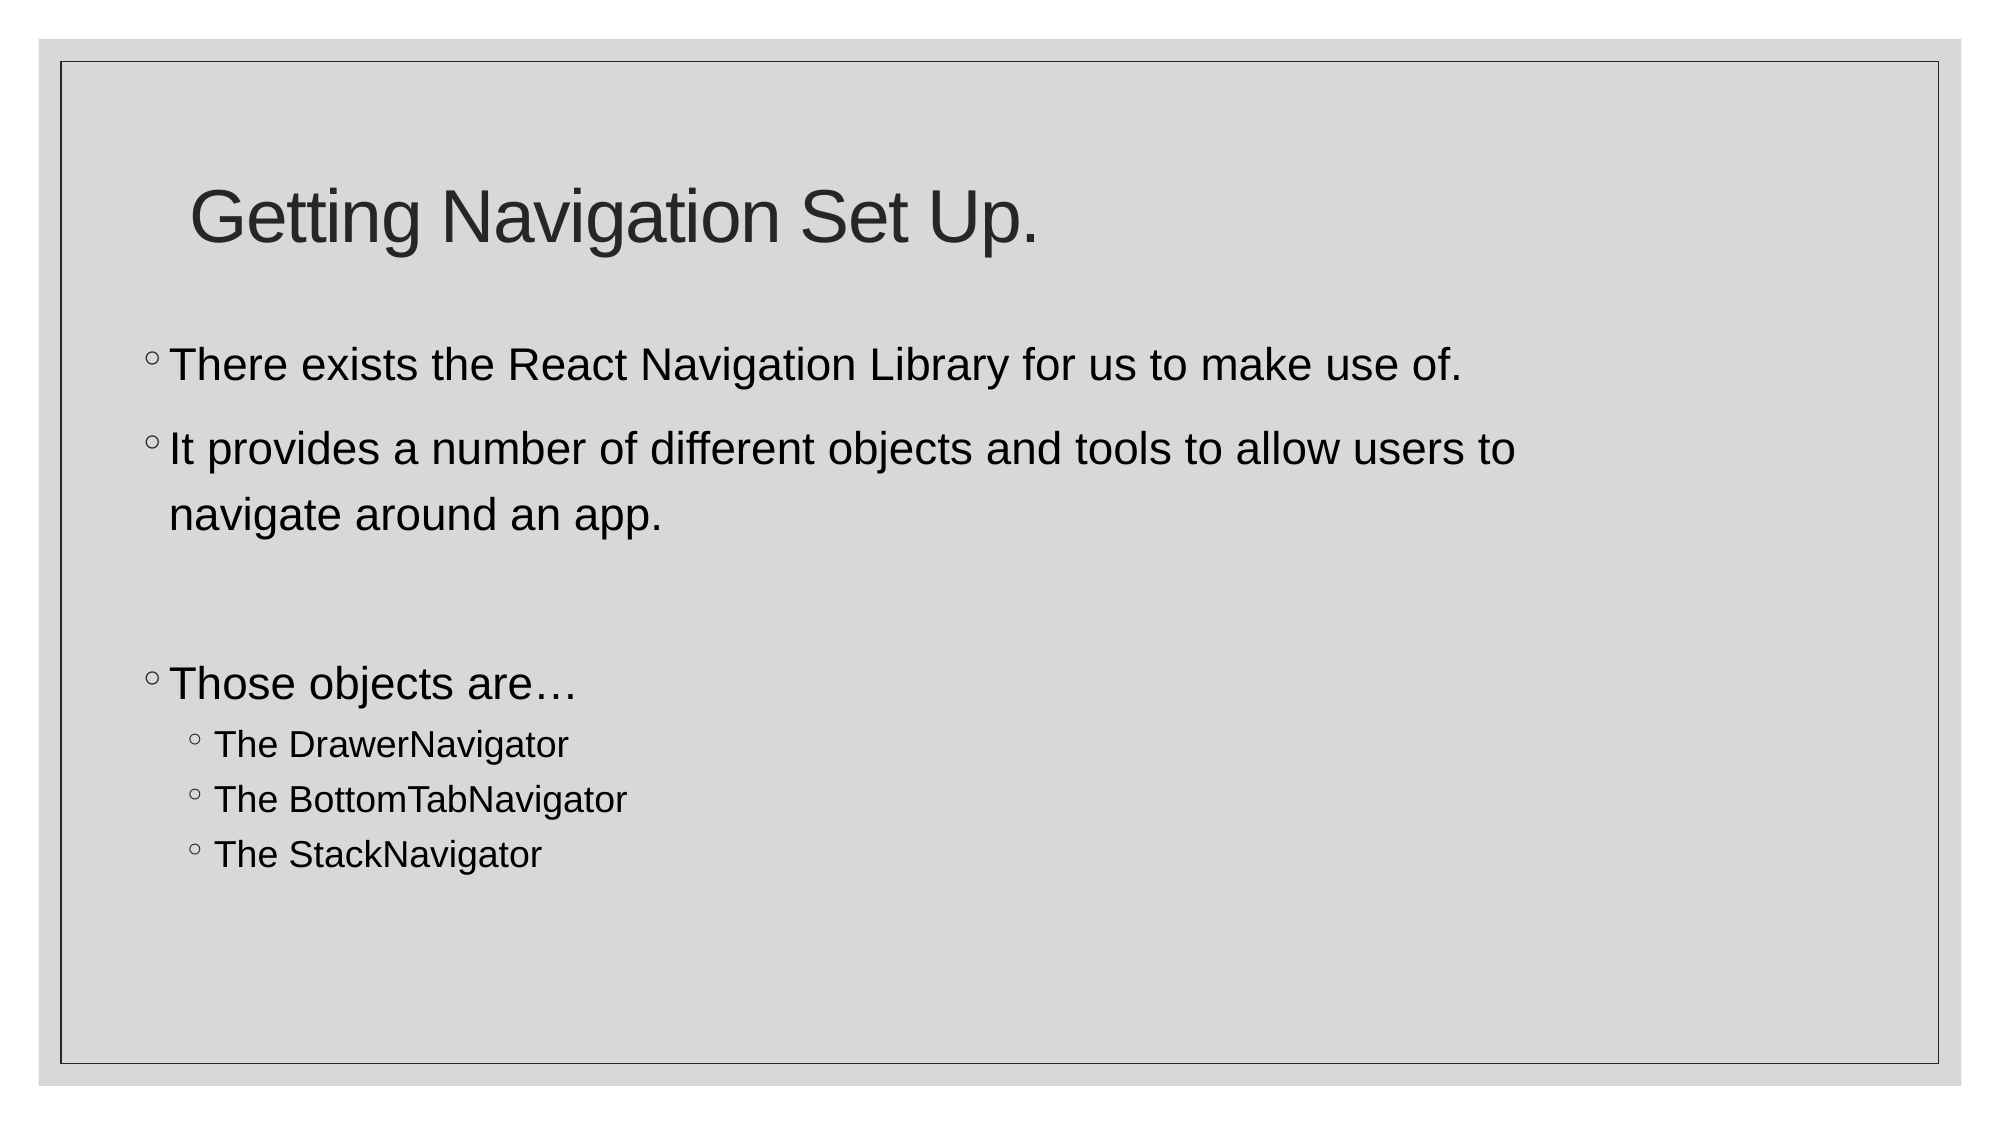

# Getting Navigation Set Up.
There exists the React Navigation Library for us to make use of.
It provides a number of different objects and tools to allow users to navigate around an app.

Those objects are…
The DrawerNavigator
The BottomTabNavigator
The StackNavigator